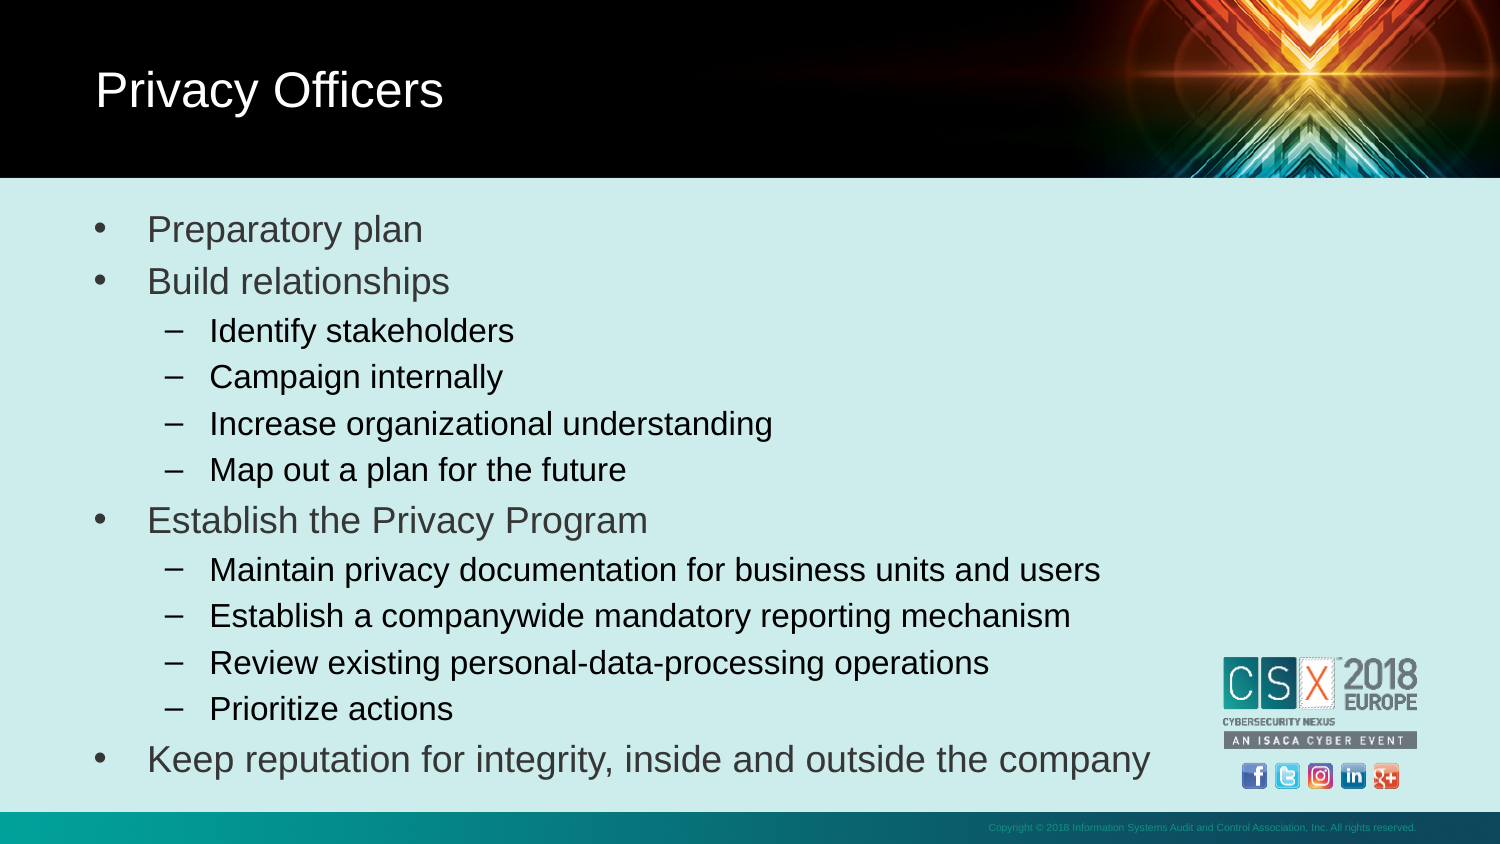

Privacy Officers
Preparatory plan
Build relationships
Identify stakeholders
Campaign internally
Increase organizational understanding
Map out a plan for the future
Establish the Privacy Program
Maintain privacy documentation for business units and users
Establish a companywide mandatory reporting mechanism
Review existing personal-data-processing operations
Prioritize actions
Keep reputation for integrity, inside and outside the company